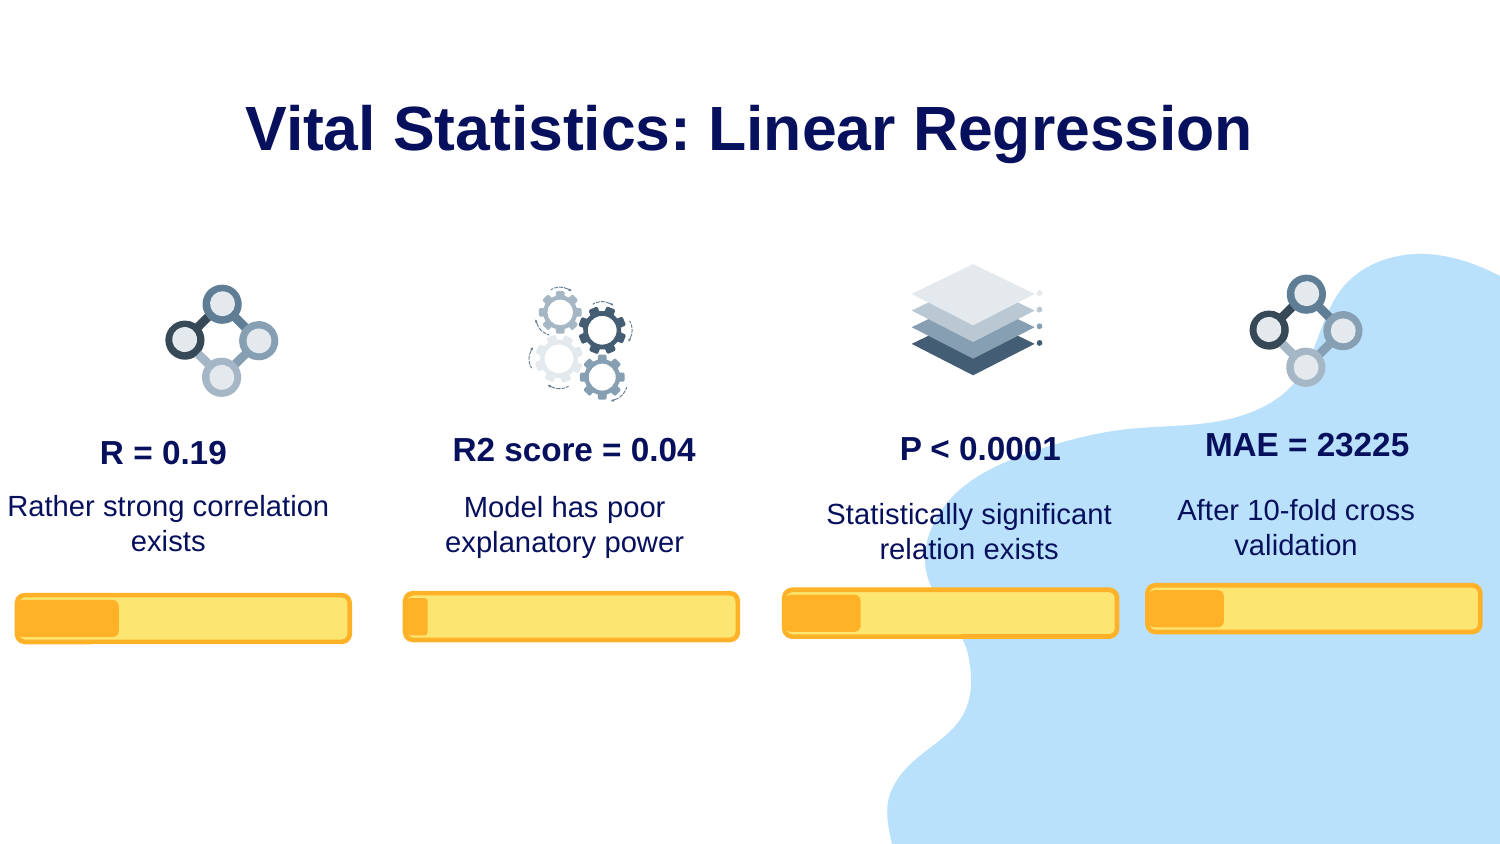

# Vital Statistics: Linear Regression

MAE = 23225
P < 0.0001
R2 score = 0.04
R = 0.19
Rather strong correlation exists
Model has poor explanatory power
After 10-fold cross validation
Statistically significant relation exists